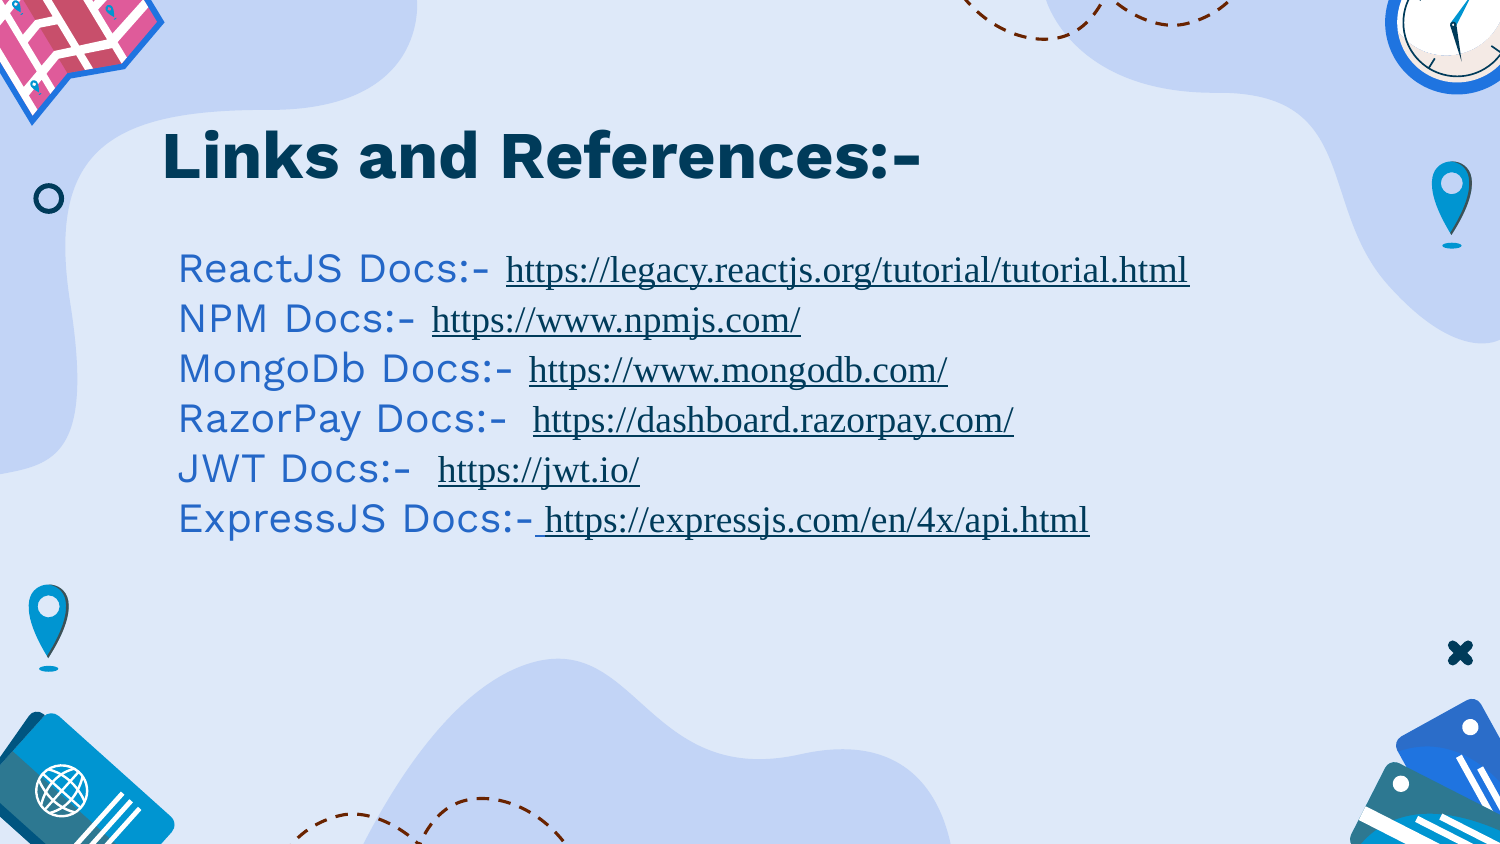

Links and References:-
ReactJS Docs:- https://legacy.reactjs.org/tutorial/tutorial.html
NPM Docs:- https://www.npmjs.com/
MongoDb Docs:- https://www.mongodb.com/
RazorPay Docs:-  https://dashboard.razorpay.com/
JWT Docs:-  https://jwt.io/
ExpressJS Docs:- https://expressjs.com/en/4x/api.html